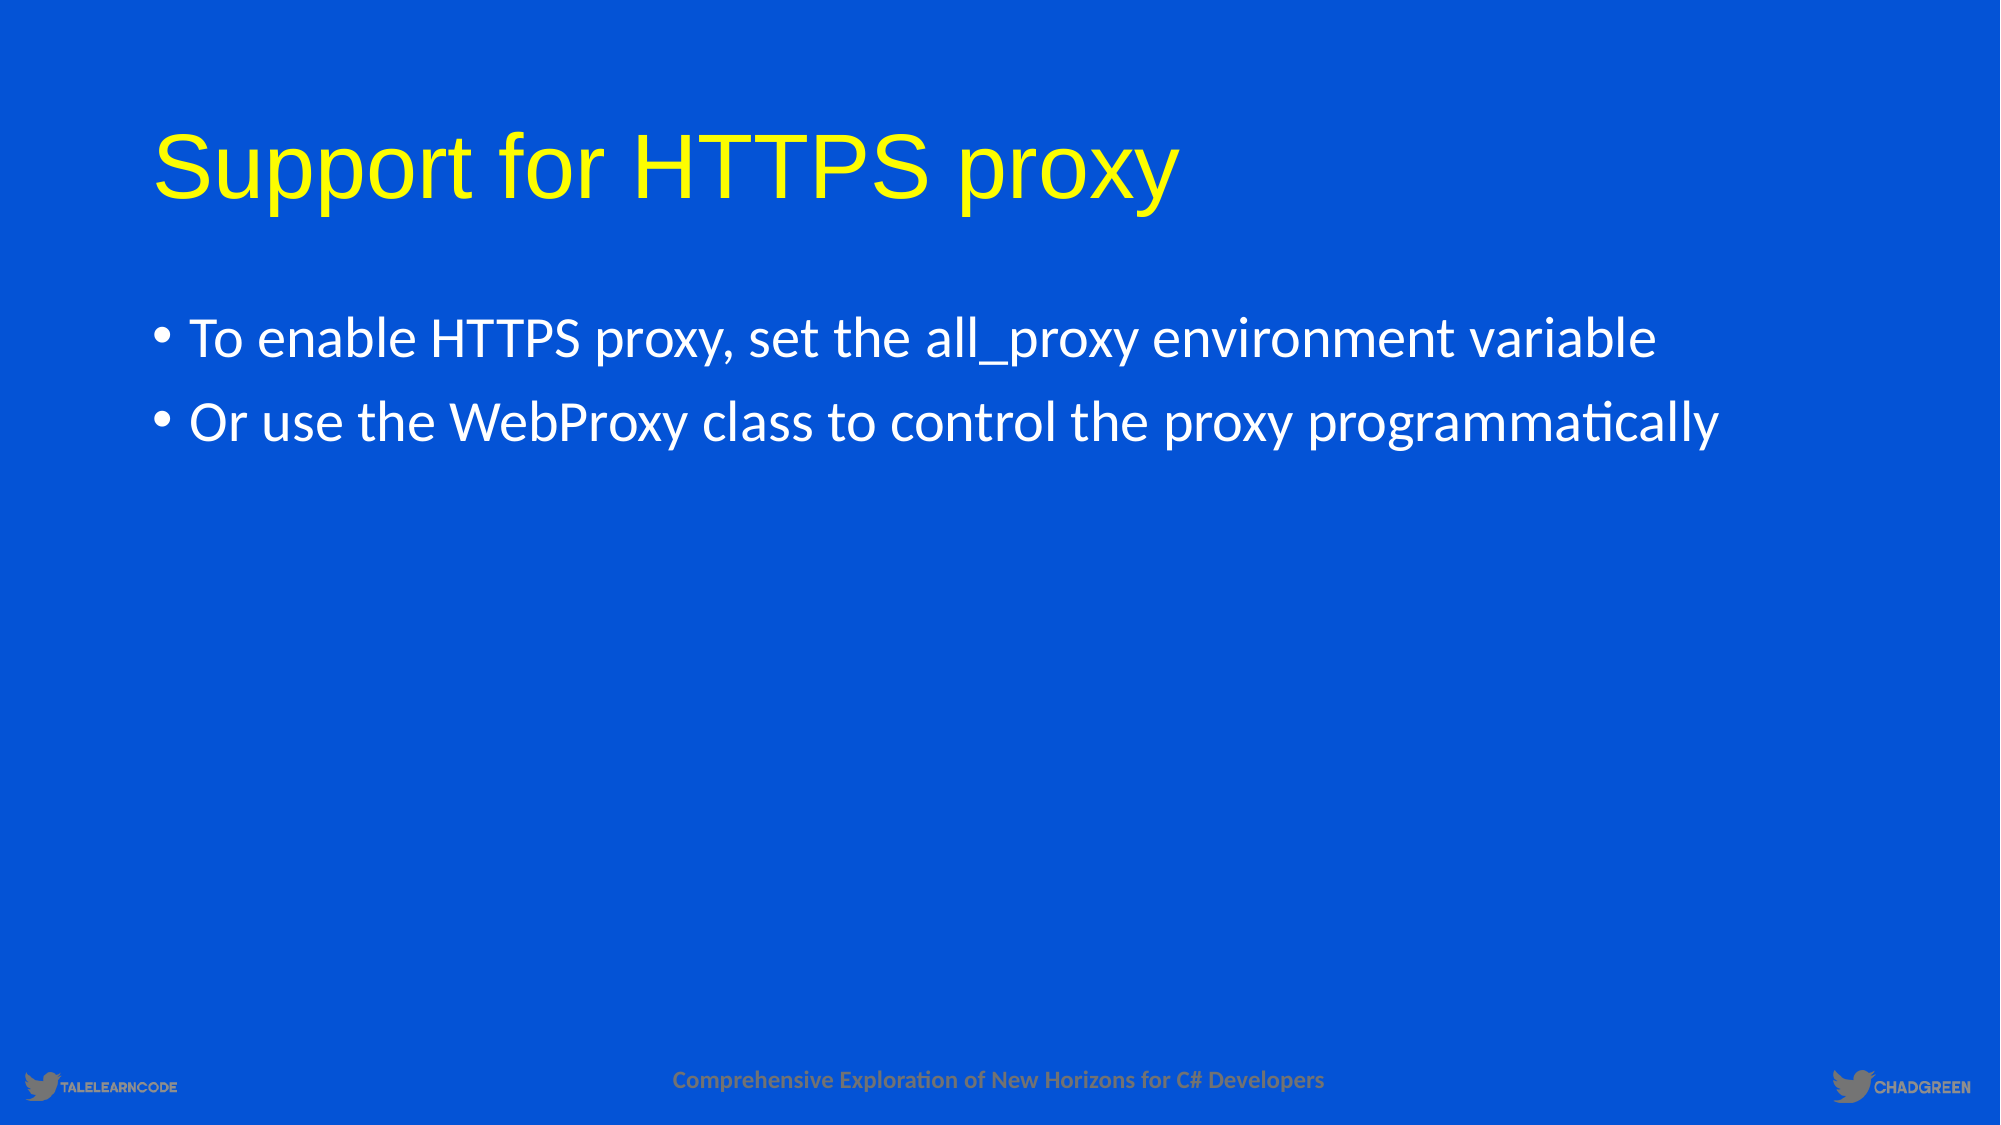

# Support for HTTPS proxy
To enable HTTPS proxy, set the all_proxy environment variable
Or use the WebProxy class to control the proxy programmatically